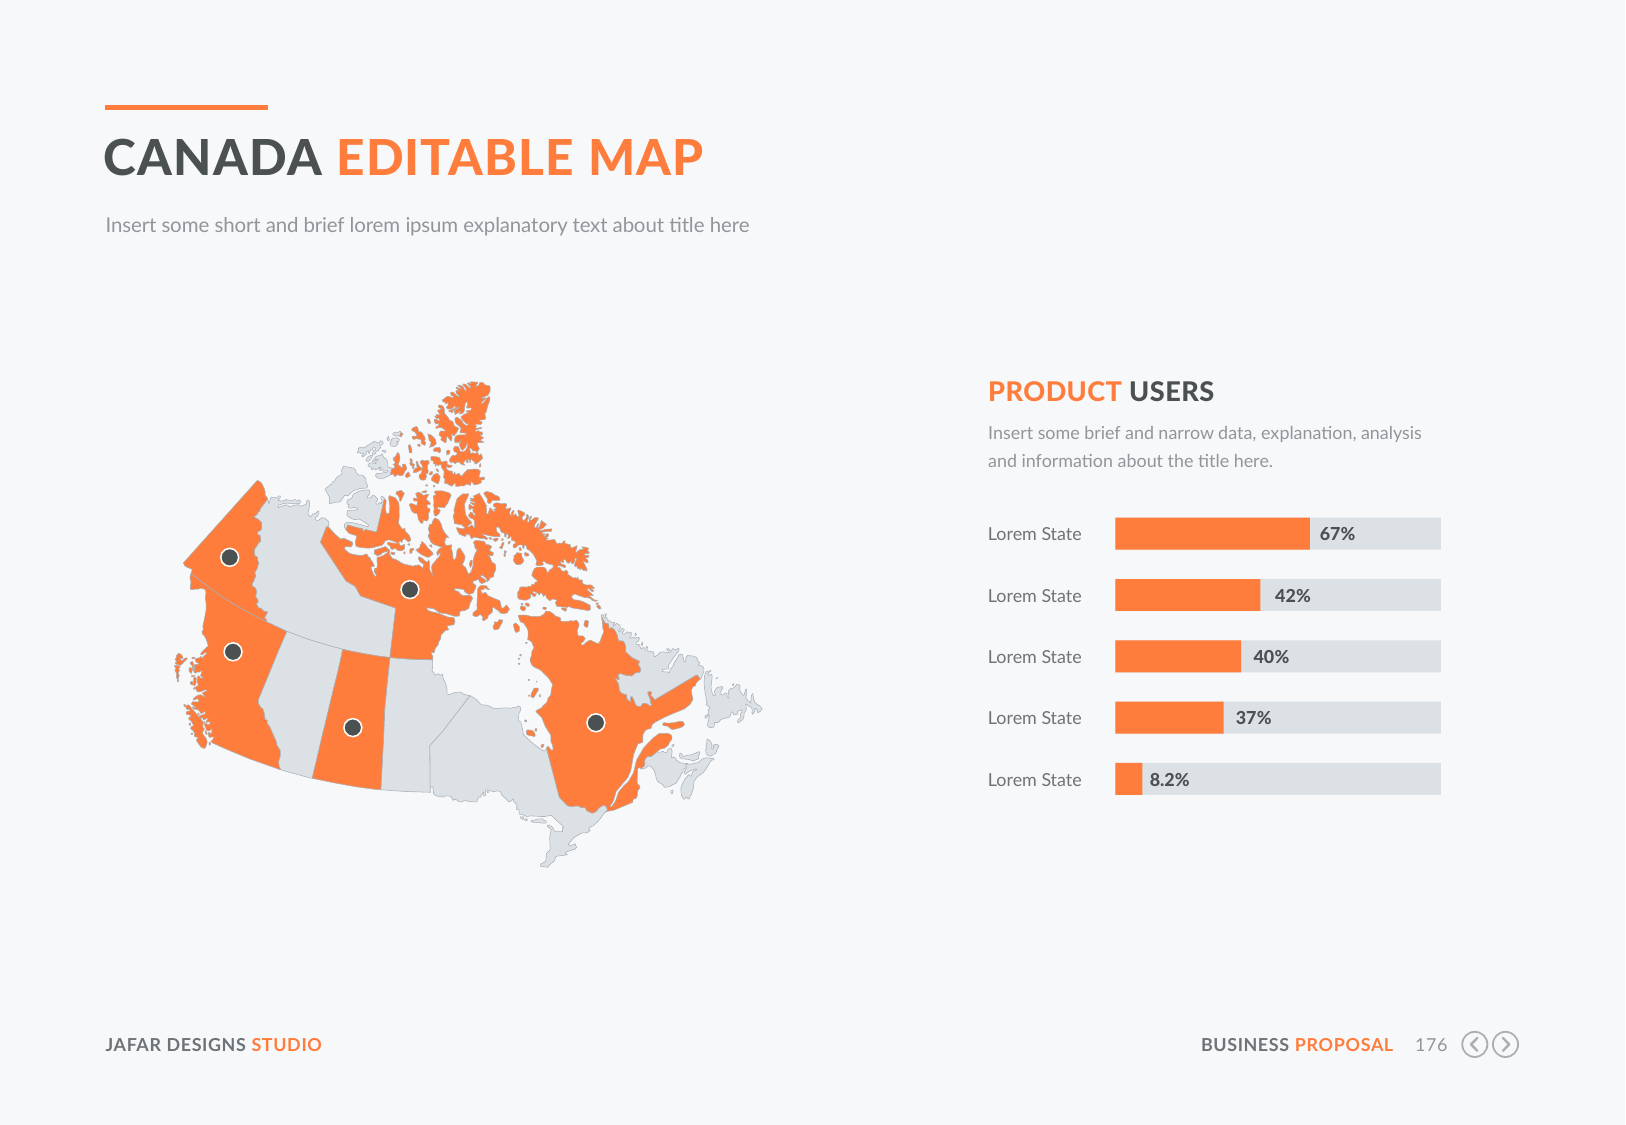

Canada Editable Map
Insert some short and brief lorem ipsum explanatory text about title here
Product Users
Insert some brief and narrow data, explanation, analysis and information about the title here.

Lorem State
67%

Lorem State
42%

Lorem State
40%

Lorem State
37%

Lorem State
8.2%